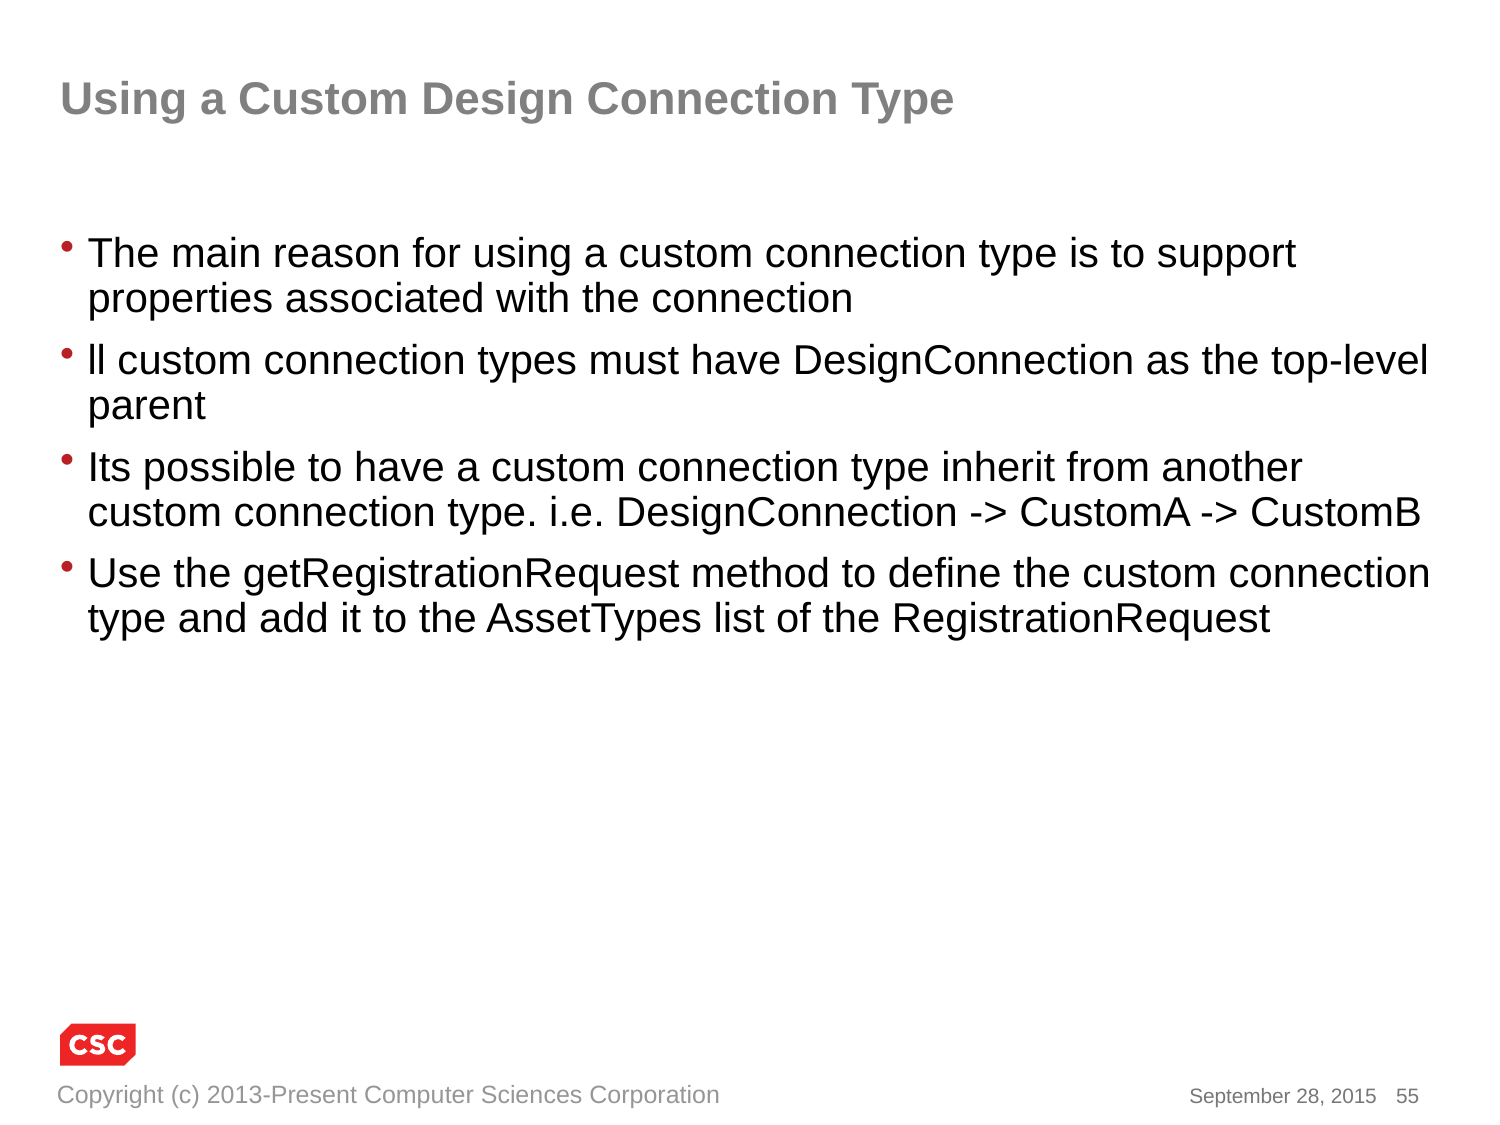

# Using a Custom Design Connection Type
The main reason for using a custom connection type is to support properties associated with the connection
ll custom connection types must have DesignConnection as the top-level parent
Its possible to have a custom connection type inherit from another custom connection type. i.e. DesignConnection -> CustomA -> CustomB
Use the getRegistrationRequest method to define the custom connection type and add it to the AssetTypes list of the RegistrationRequest